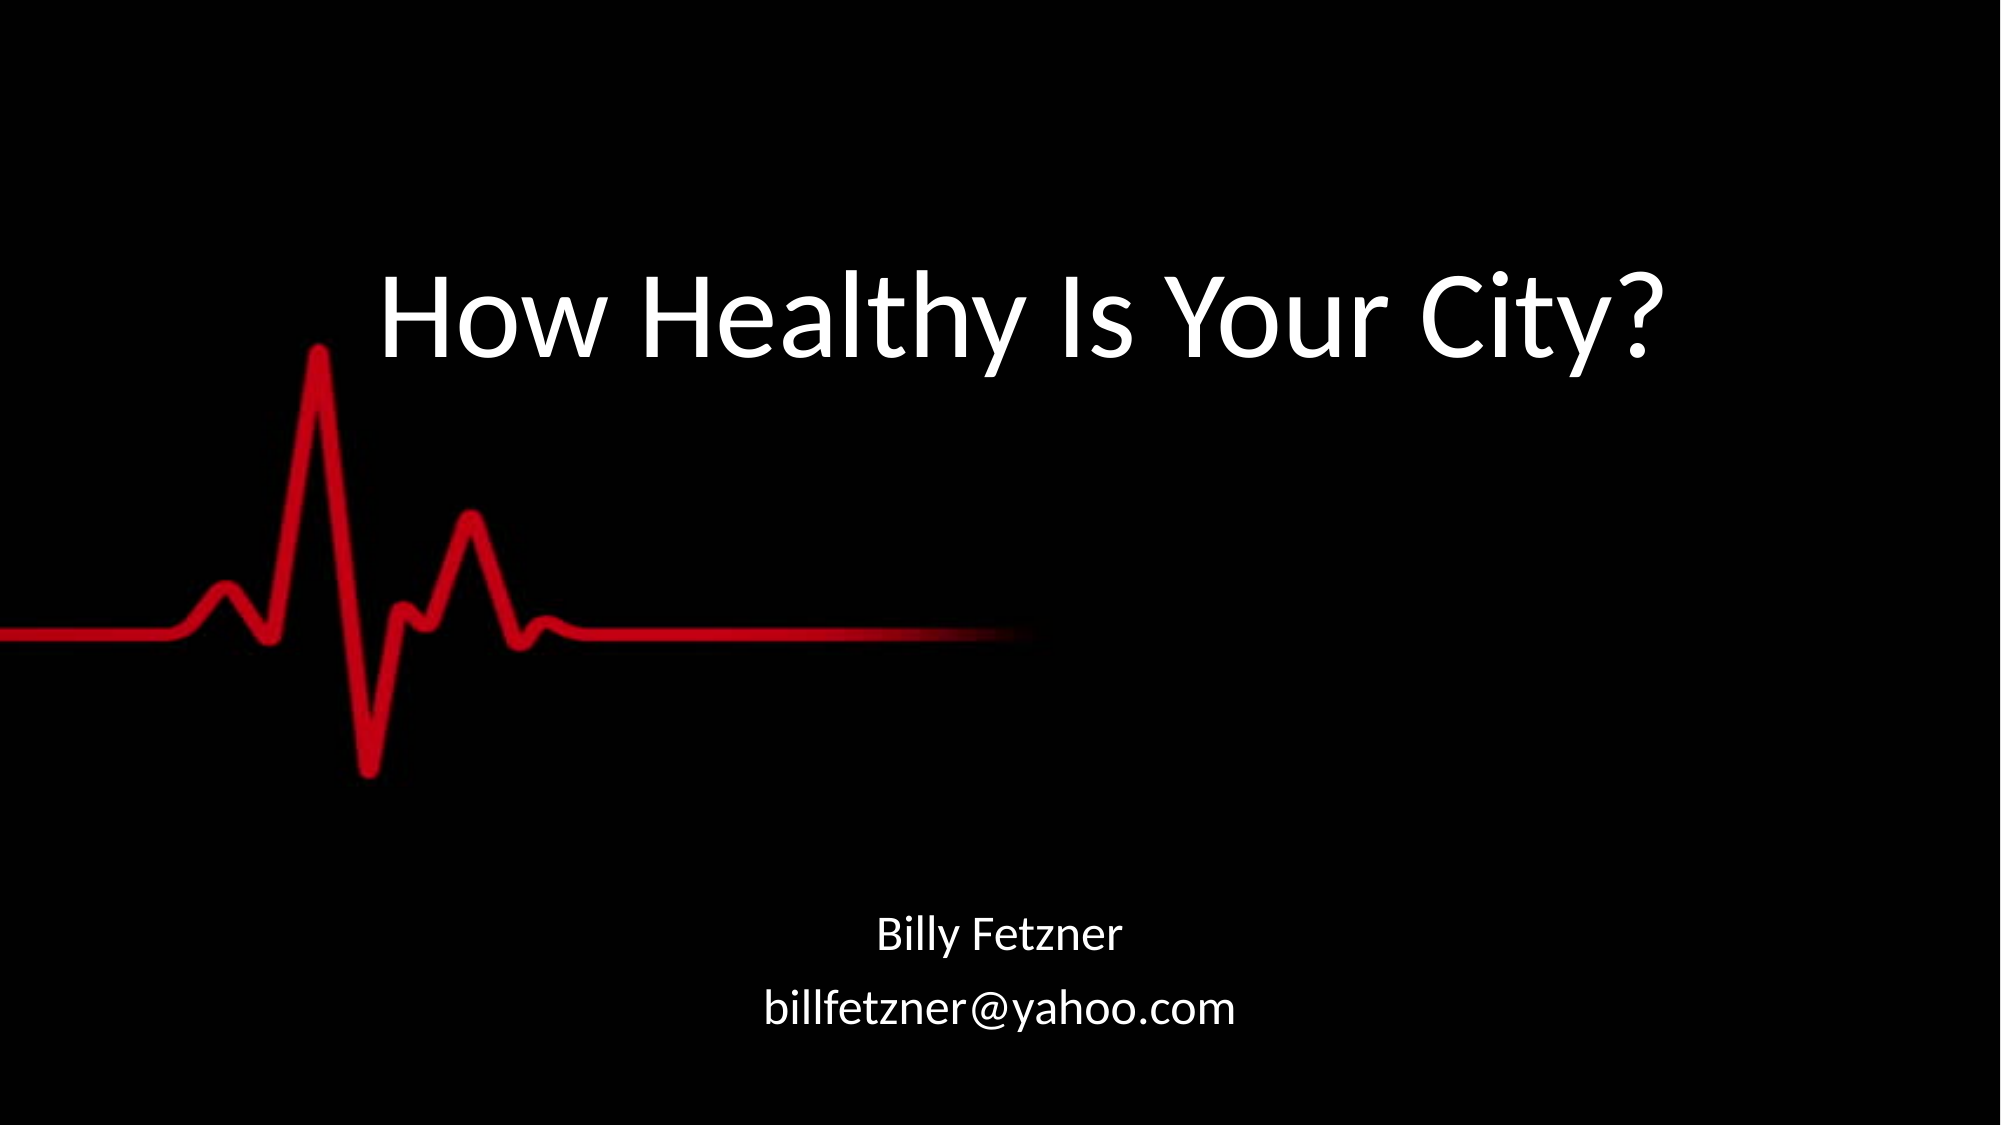

# How Healthy Is Your City?
Billy Fetzner
billfetzner@yahoo.com